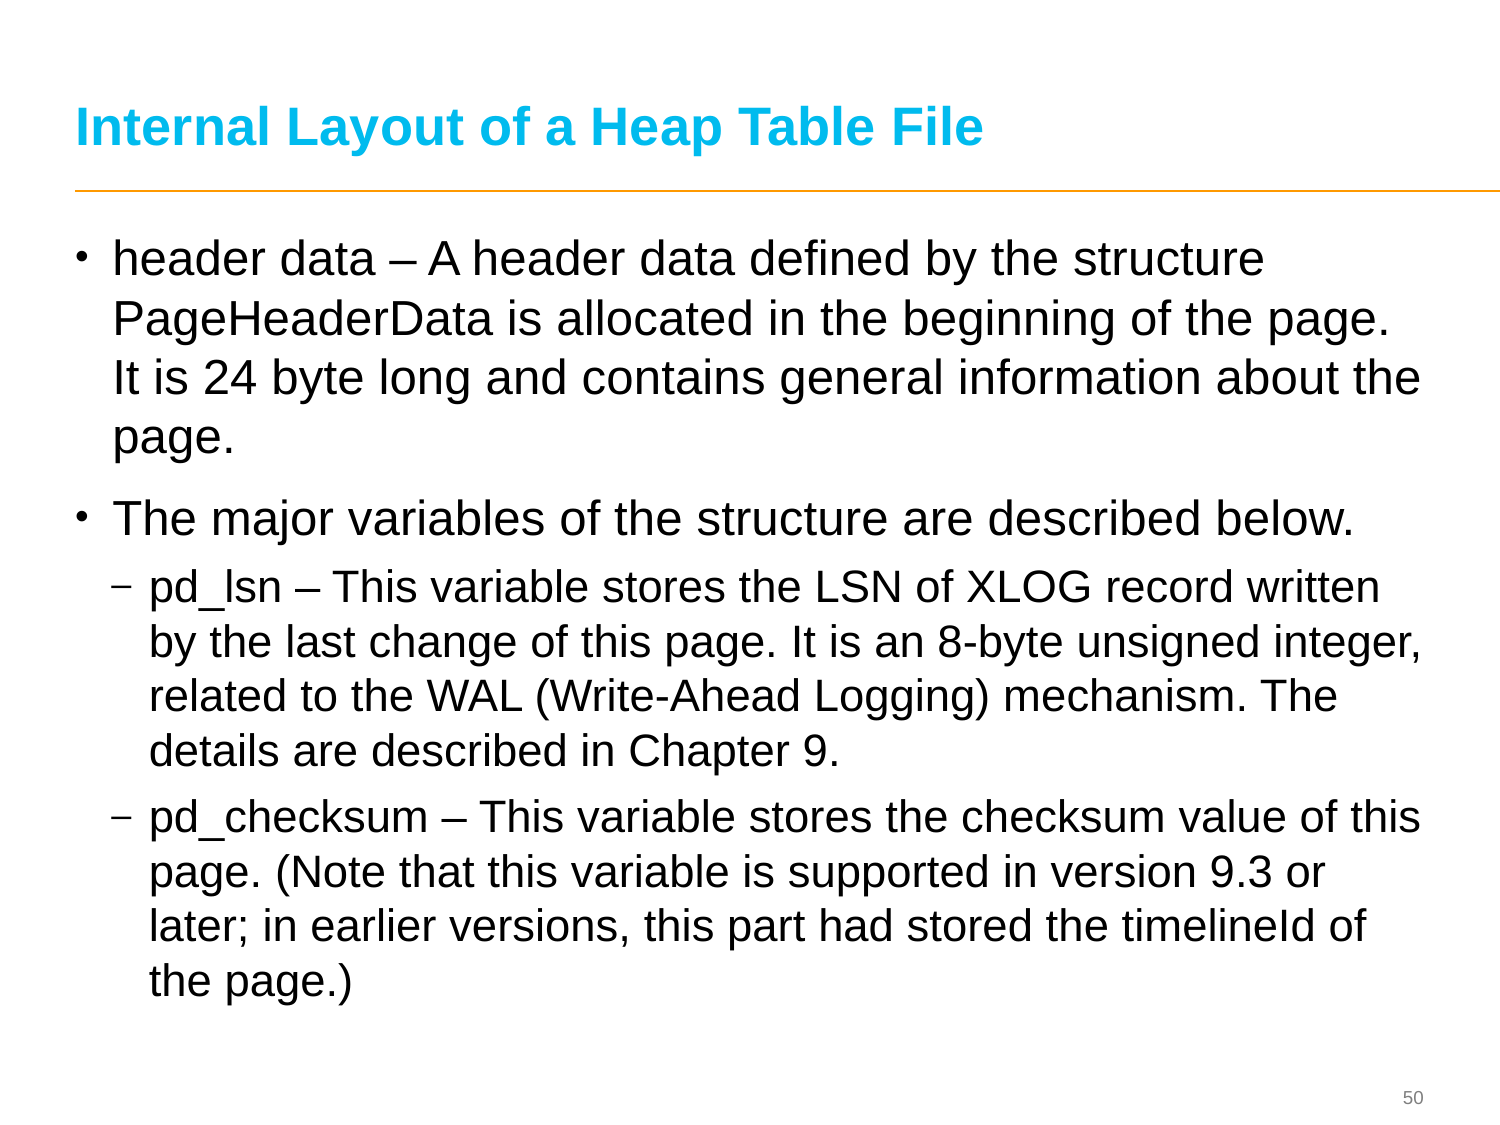

# Internal Layout of a Heap Table File
header data – A header data defined by the structure PageHeaderData is allocated in the beginning of the page. It is 24 byte long and contains general information about the page.
The major variables of the structure are described below.
pd_lsn – This variable stores the LSN of XLOG record written by the last change of this page. It is an 8-byte unsigned integer, related to the WAL (Write-Ahead Logging) mechanism. The details are described in Chapter 9.
pd_checksum – This variable stores the checksum value of this page. (Note that this variable is supported in version 9.3 or later; in earlier versions, this part had stored the timelineId of the page.)